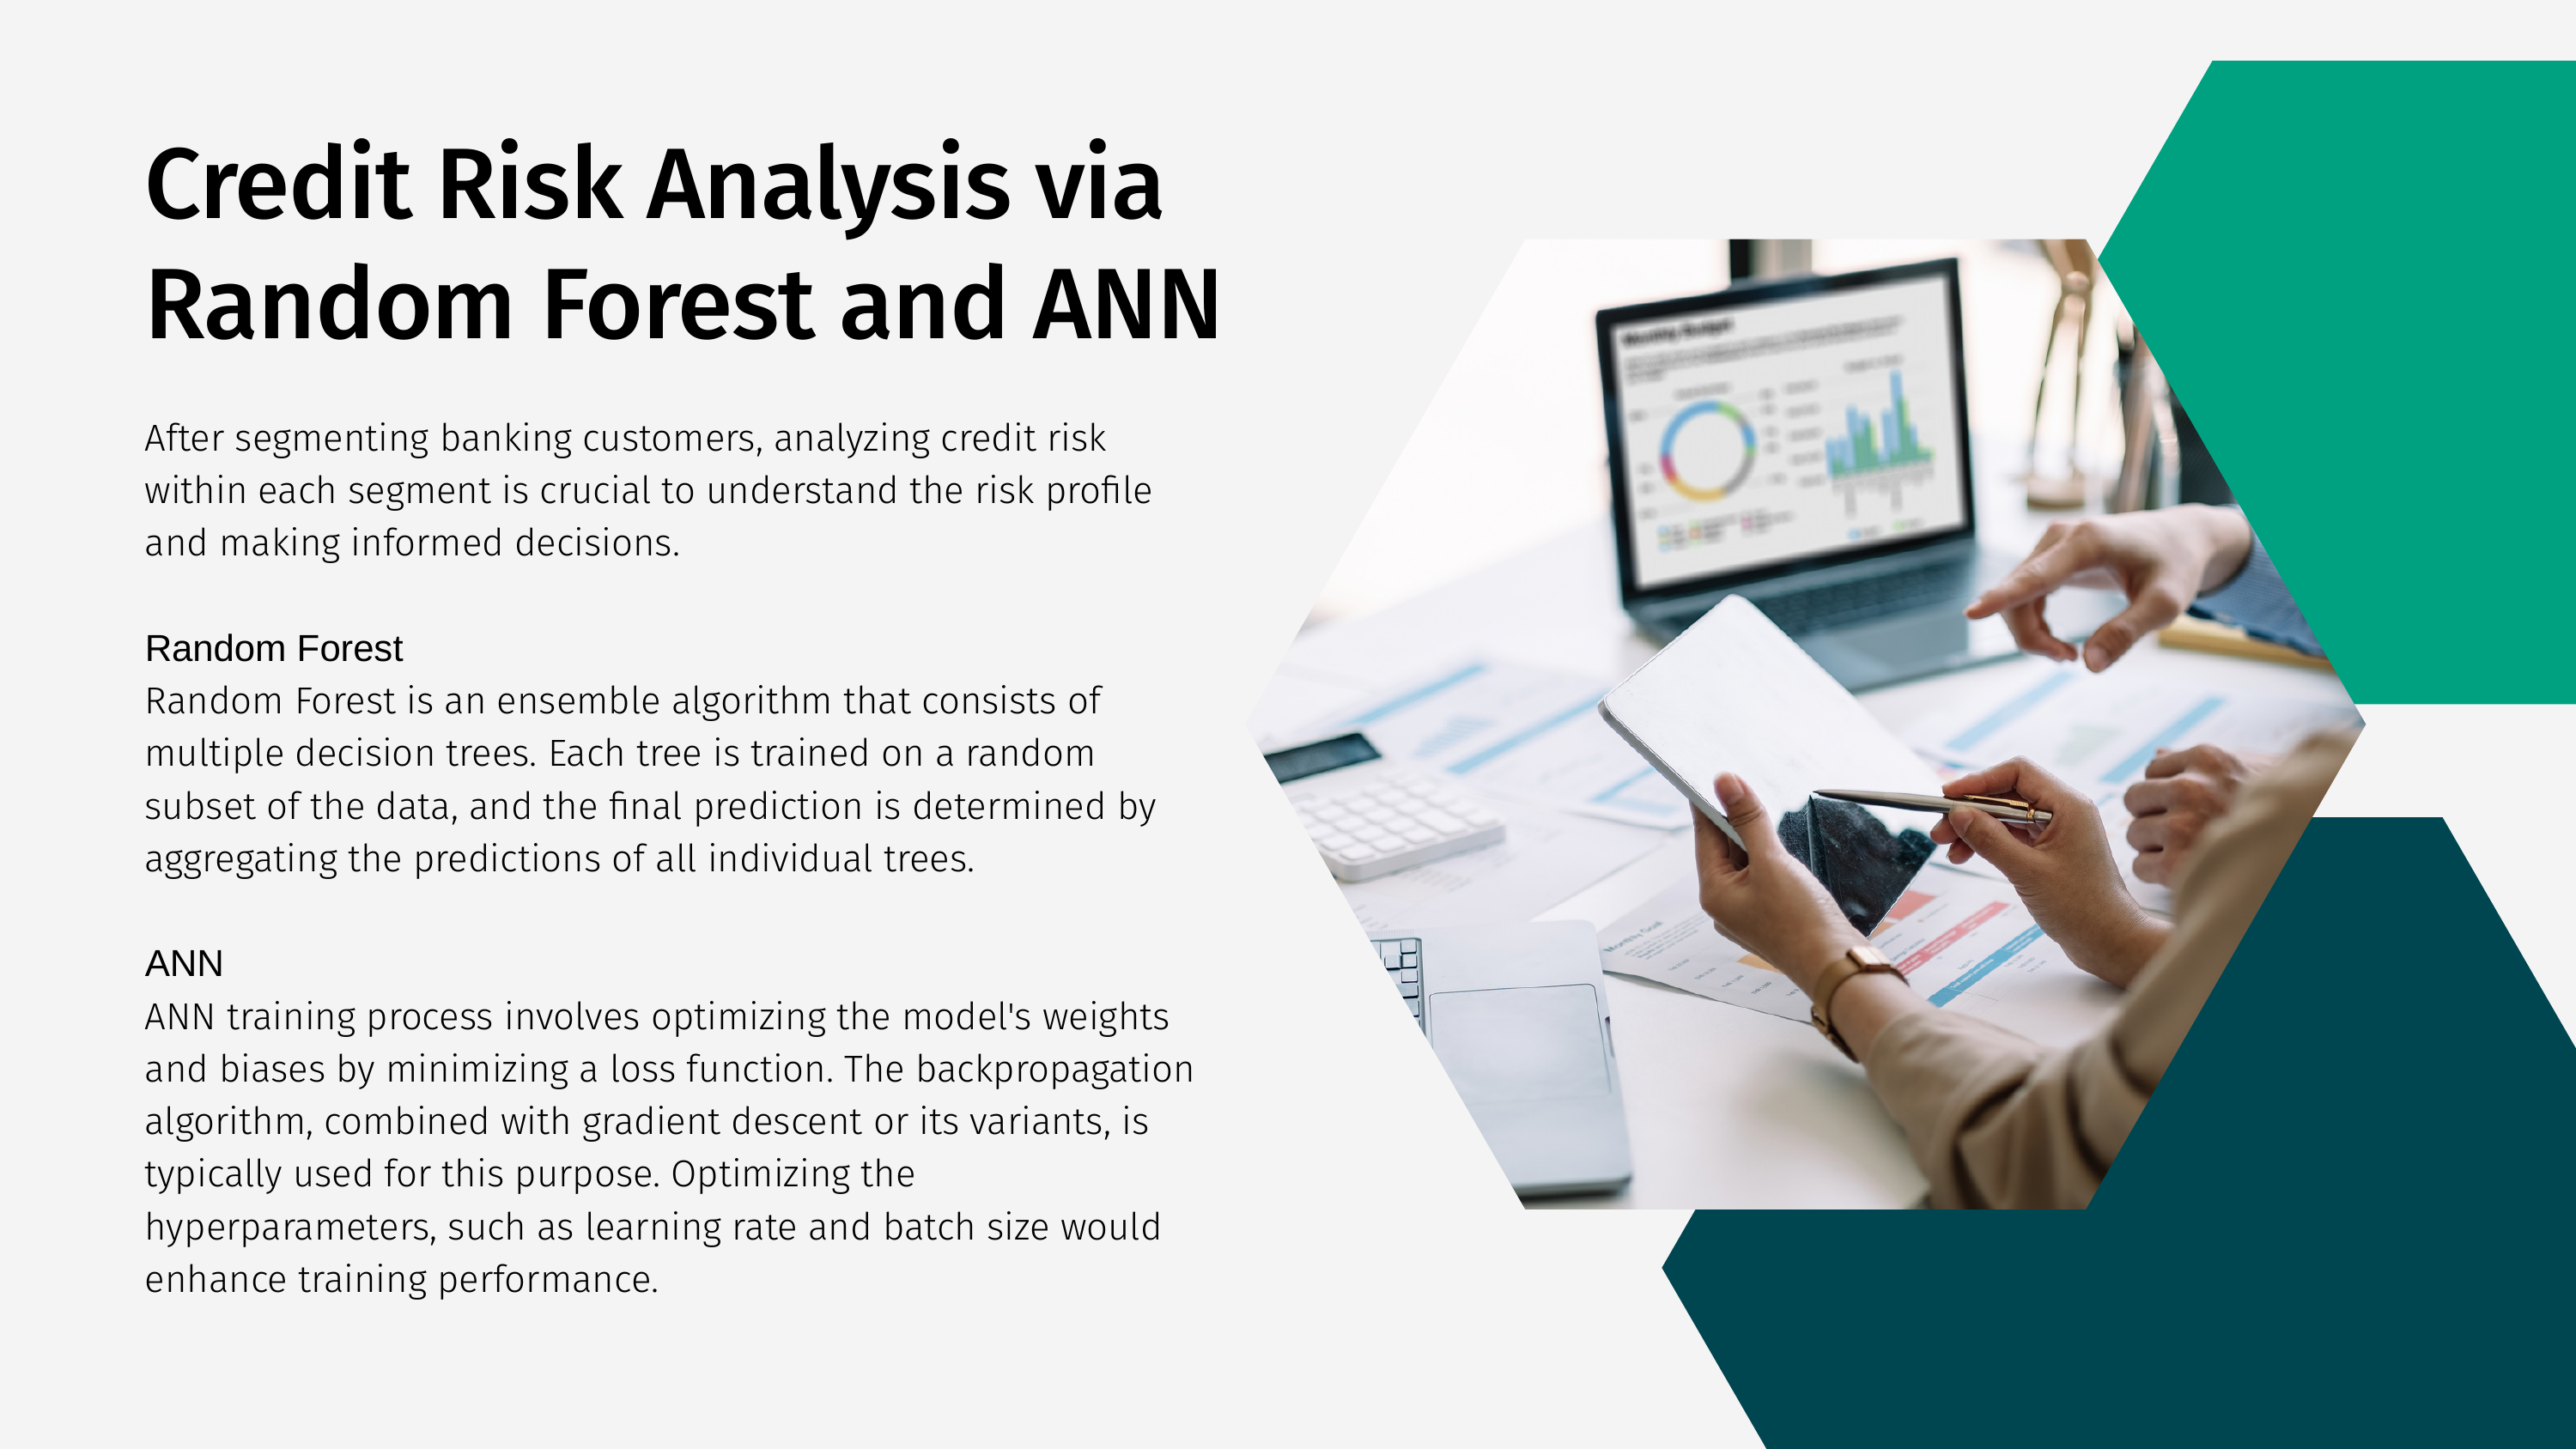

Credit Risk Analysis via Random Forest and ANN

After segmenting banking customers, analyzing credit risk within each segment is crucial to understand the risk profile and making informed decisions.

Random Forest
Random Forest is an ensemble algorithm that consists of multiple decision trees. Each tree is trained on a random subset of the data, and the final prediction is determined by aggregating the predictions of all individual trees.

ANN
ANN training process involves optimizing the model's weights and biases by minimizing a loss function. The backpropagation algorithm, combined with gradient descent or its variants, is typically used for this purpose. Optimizing the hyperparameters, such as learning rate and batch size would enhance training performance.